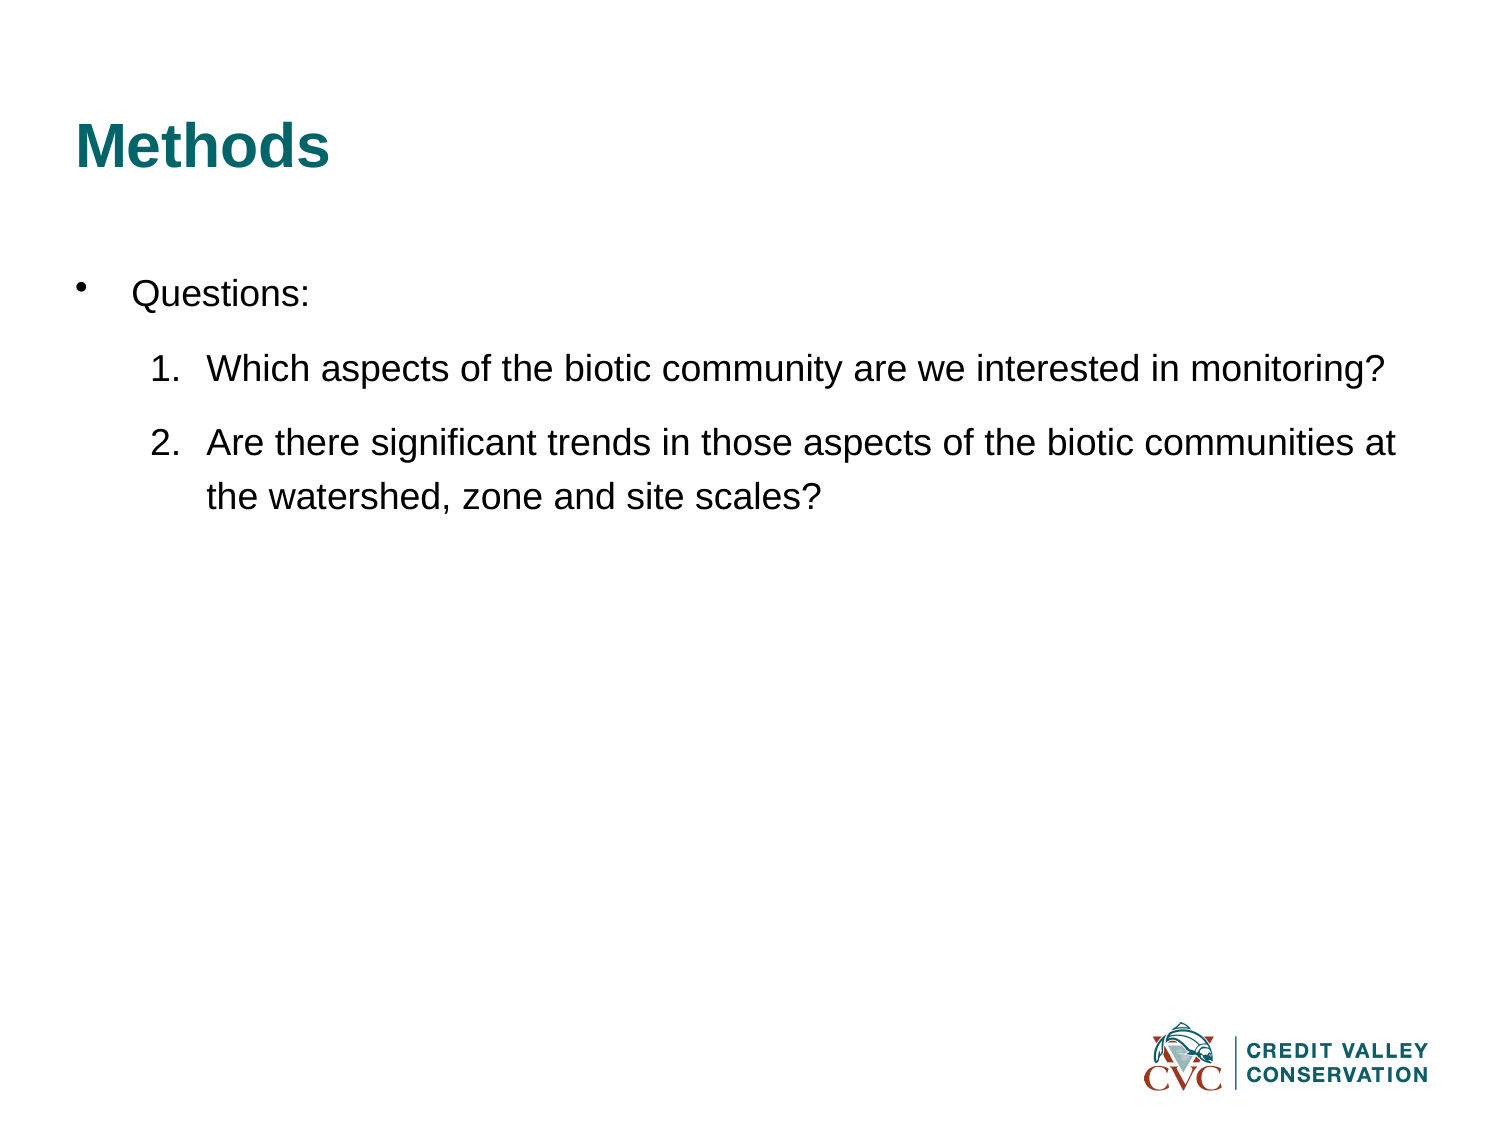

# Methods
Questions:
Which aspects of the biotic community are we interested in monitoring?
Are there significant trends in those aspects of the biotic communities at the watershed, zone and site scales?